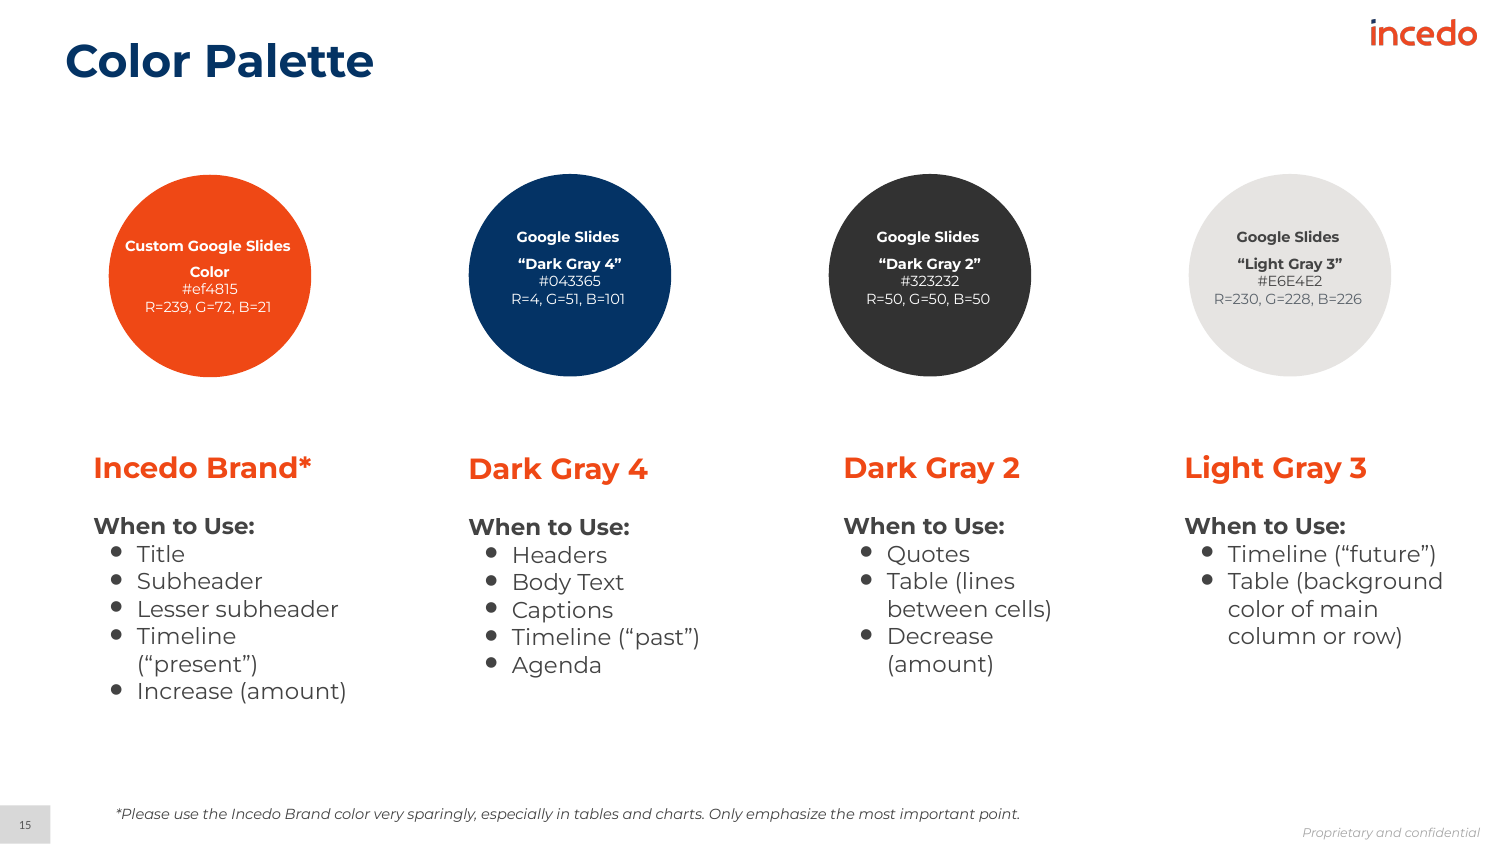

Color Palette

Custom Google Slides
Color
#ef4815
R=239, G=72, B=21
Google Slides
“Dark Gray 4”
#043365
R=4, G=51, B=101

Google Slides
“Dark Gray 2”
#323232
R=50, G=50, B=50

Google Slides
“Light Gray 3”
#E6E4E2
R=230, G=228, B=226

Dark Gray 2
When to Use:
Quotes
Table (lines between cells)
Decrease (amount)
Incedo Brand*
When to Use:
Title
Subheader
Lesser subheader
Timeline (“present”)
Increase (amount)
Light Gray 3
When to Use:
Timeline (“future”)
Table (background color of main column or row)
Dark Gray 4
When to Use:
Headers
Body Text
Captions
Timeline (“past”)
Agenda
*Please use the Incedo Brand color very sparingly, especially in tables and charts. Only emphasize the most important point.
15